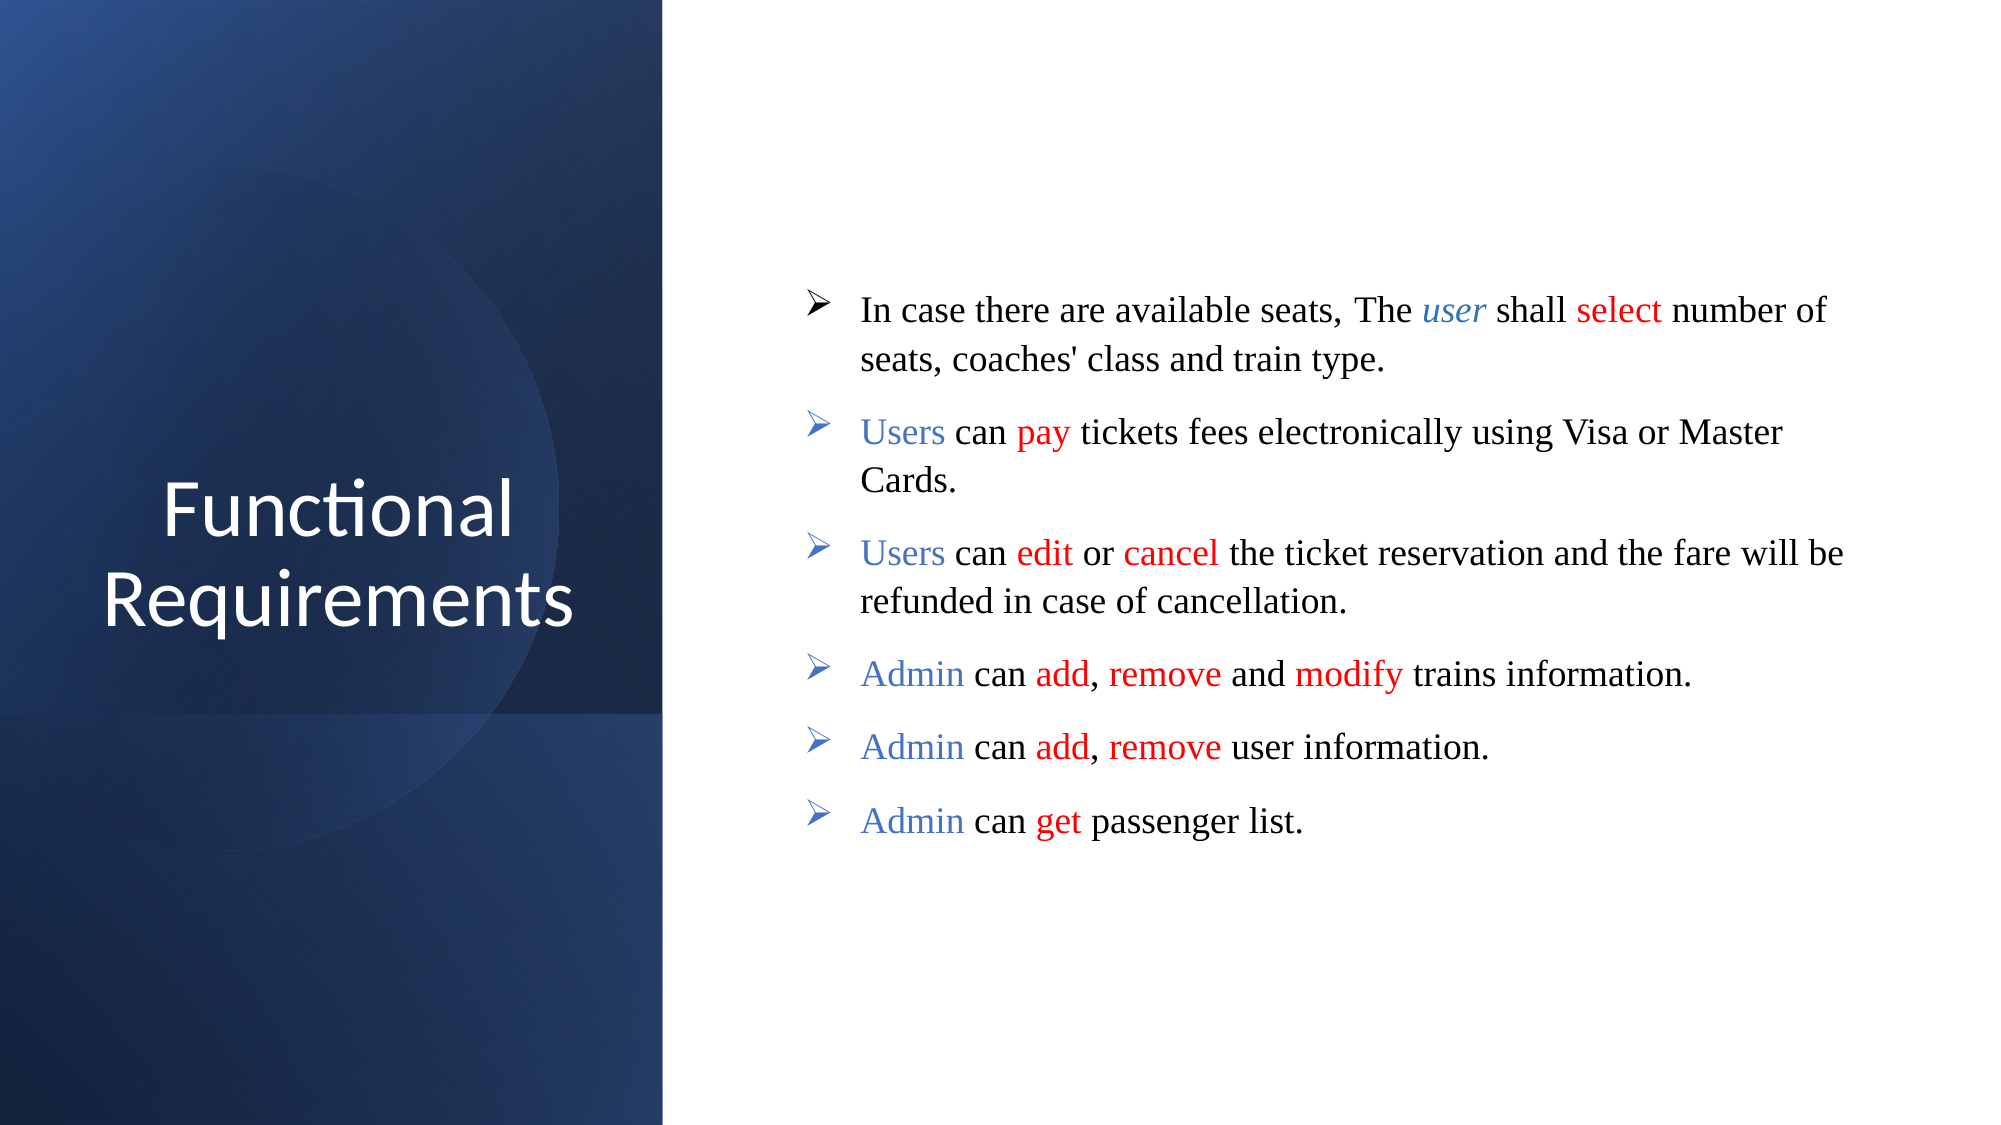

Functional Requirements
In case there are available seats, The user shall select number of seats, coaches' class and train type.
Users can pay tickets fees electronically using Visa or Master Cards.
Users can edit or cancel the ticket reservation and the fare will be refunded in case of cancellation.
Admin can add, remove and modify trains information.
Admin can add, remove user information.
Admin can get passenger list.